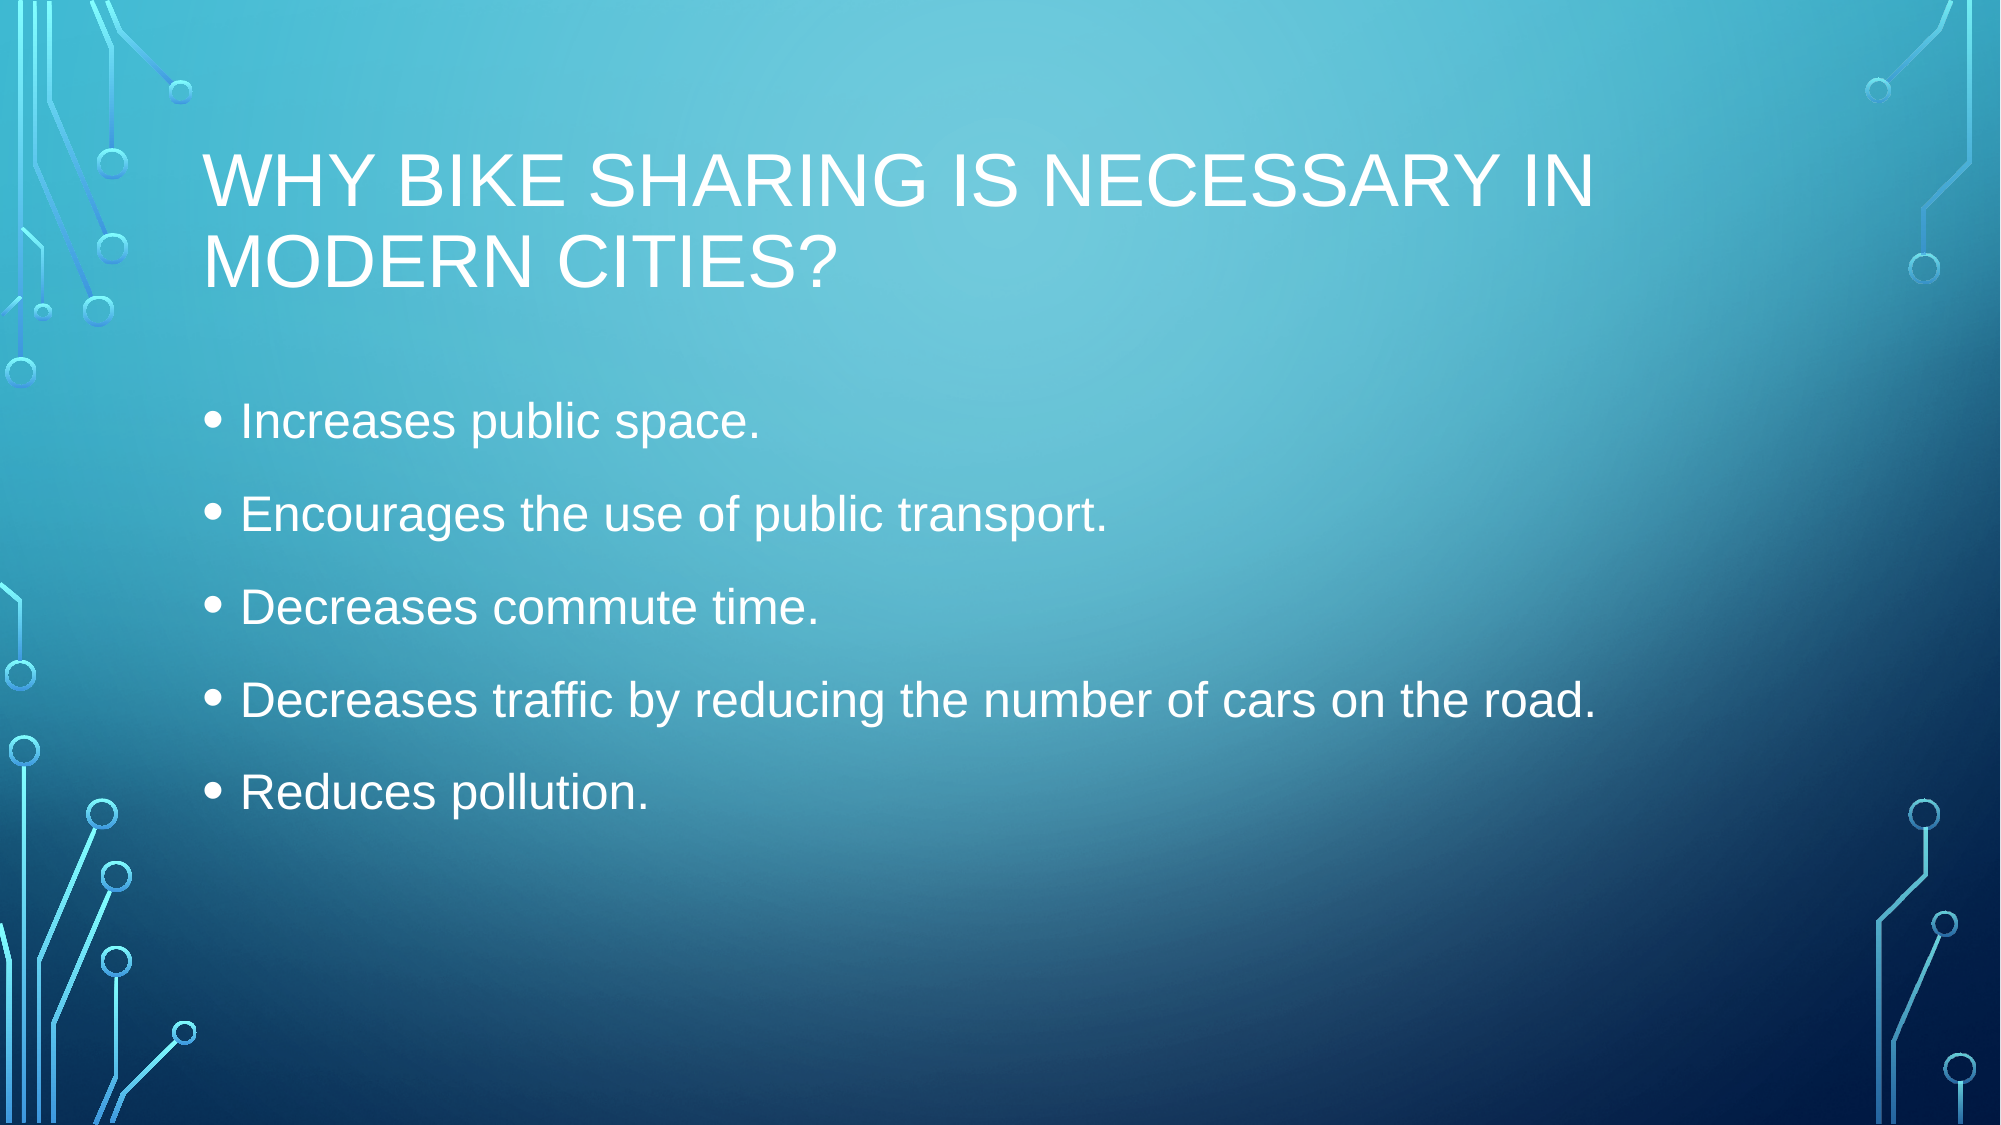

# Why bike sharing is necessary In modern cities?
Increases public space.
Encourages the use of public transport.
Decreases commute time.
Decreases traffic by reducing the number of cars on the road.
Reduces pollution.